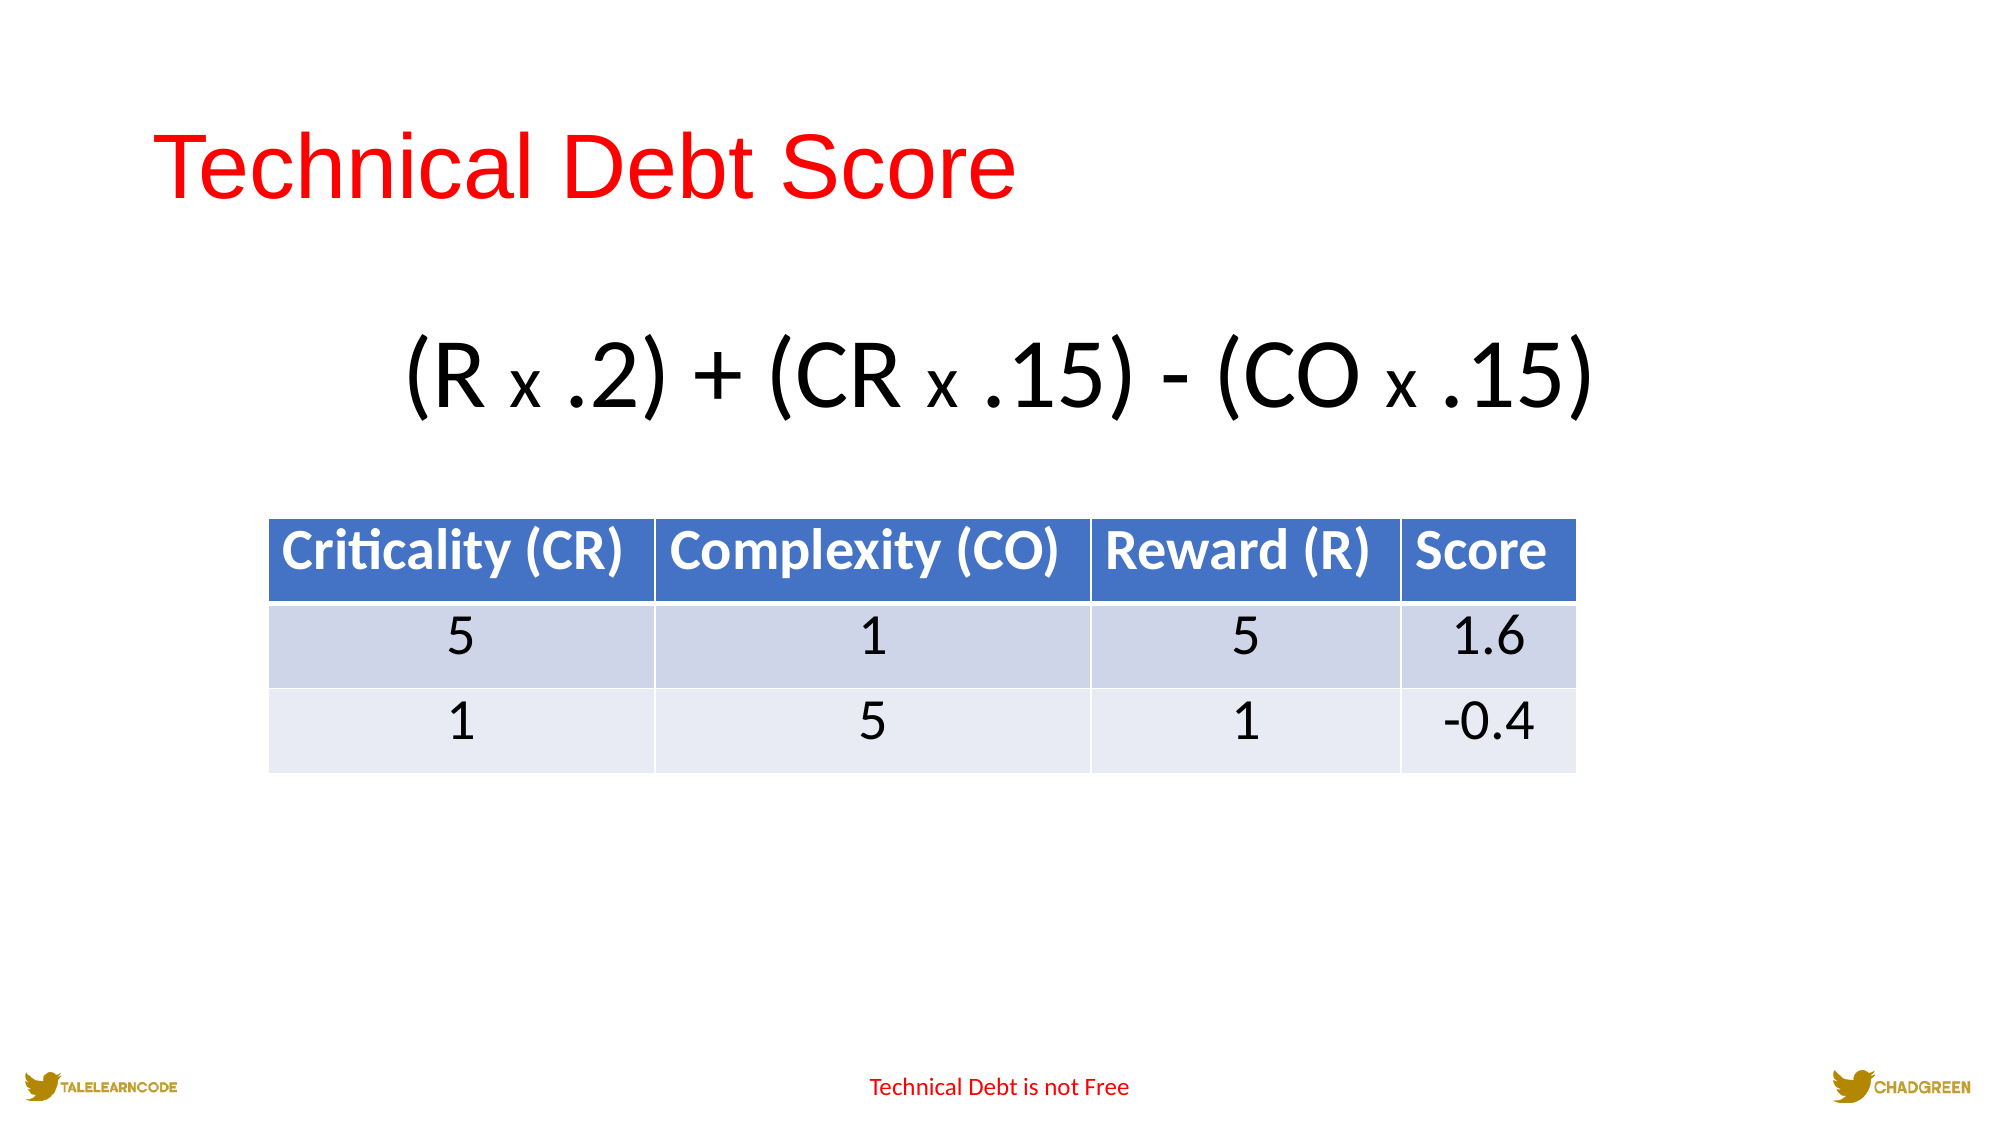

# Technical Debt Score
(R x .2) + (CR x .15) - (CO x .15)
| Criticality (CR) | Complexity (CO) | Reward (R) | Score |
| --- | --- | --- | --- |
| 5 | 1 | 5 | 1.6 |
| 1 | 5 | 1 | -0.4 |